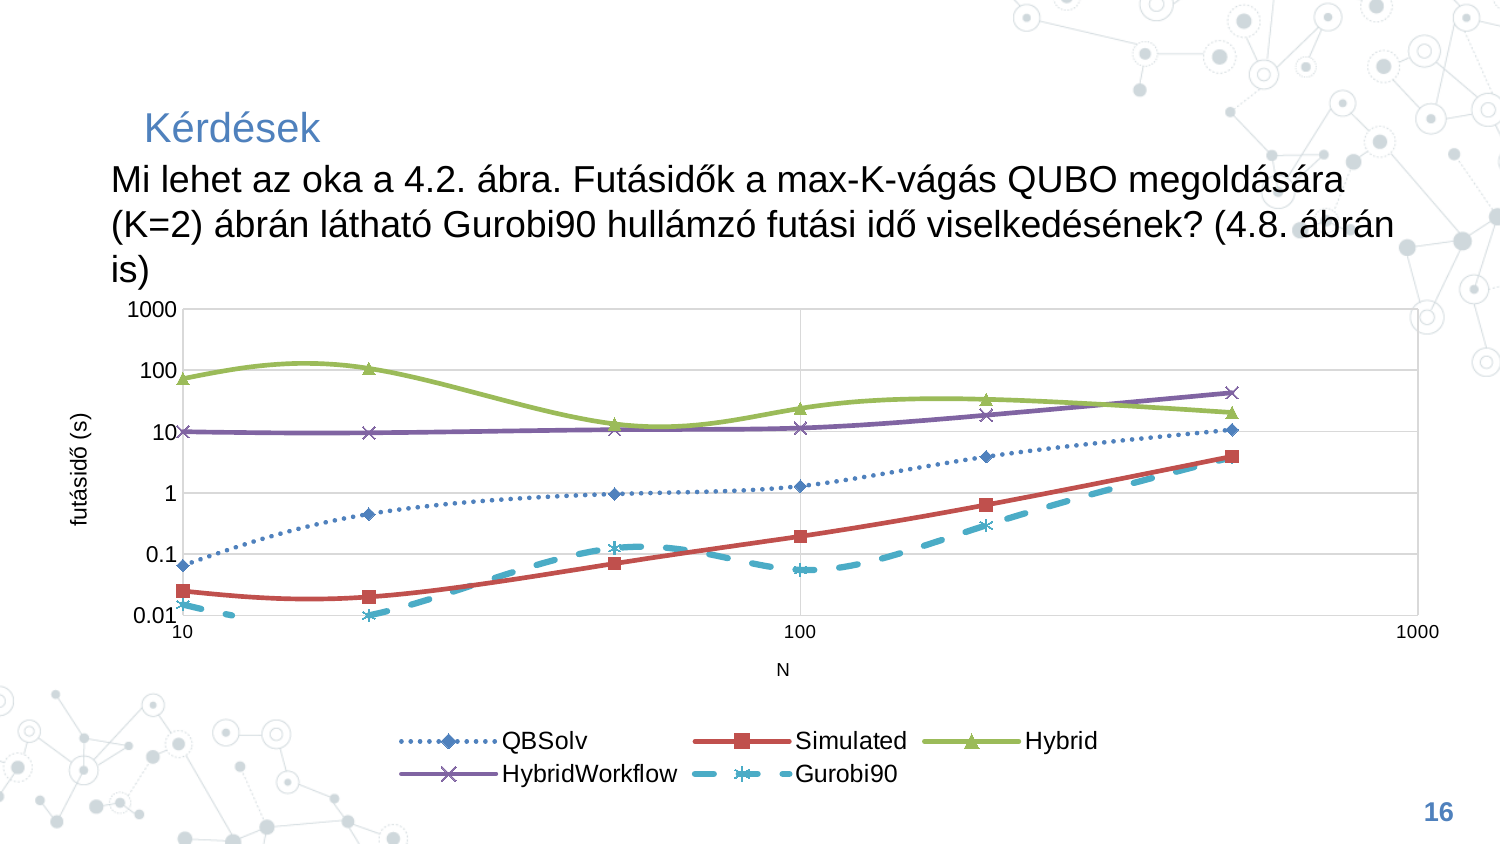

# Kérdések
Mi lehet az oka a 4.2. ábra. Futásidők a max-K-vágás QUBO megoldására (K=2) ábrán látható Gurobi90 hullámzó futási idő viselkedésének? (4.8. ábrán is)

### Chart

| Category | QBSolv | Simulated | Hybrid | HybridWorkflow | Gurobi90 |
|---|---|---|---|---|---|
16